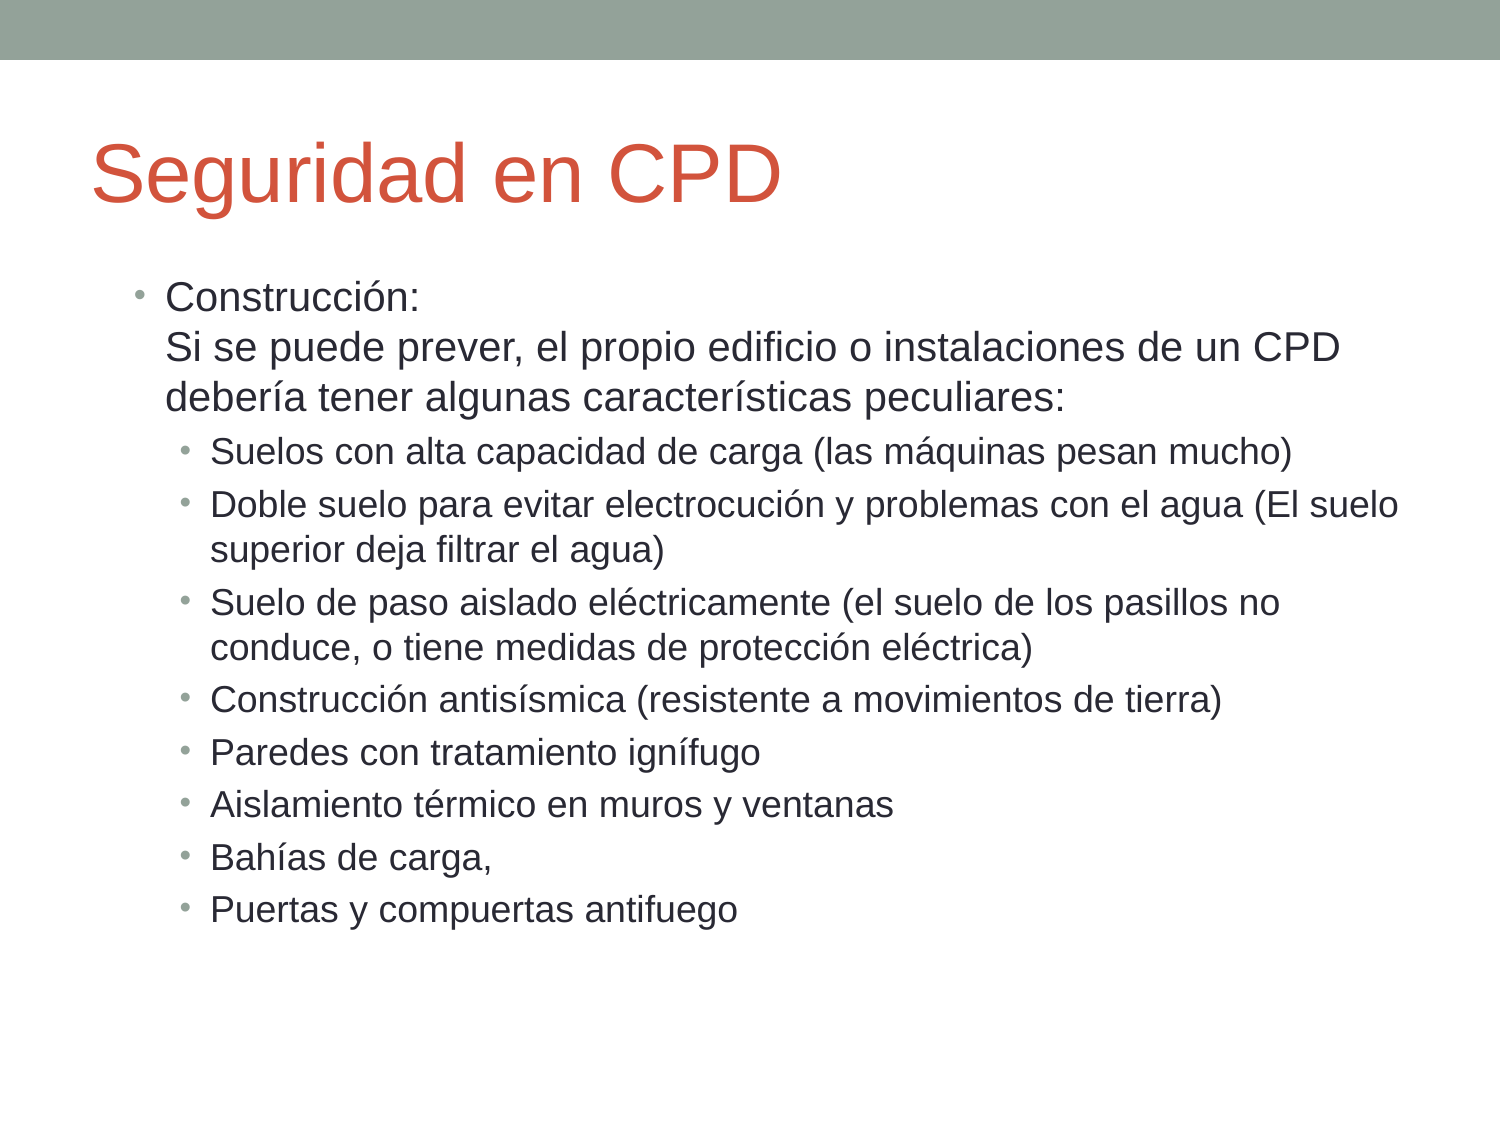

# Seguridad en CPD
Construcción:
Si se puede prever, el propio edificio o instalaciones de un CPD debería tener algunas características peculiares:
Suelos con alta capacidad de carga (las máquinas pesan mucho)
Doble suelo para evitar electrocución y problemas con el agua (El suelo superior deja filtrar el agua)
Suelo de paso aislado eléctricamente (el suelo de los pasillos no conduce, o tiene medidas de protección eléctrica)
Construcción antisísmica (resistente a movimientos de tierra)
Paredes con tratamiento ignífugo
Aislamiento térmico en muros y ventanas
Bahías de carga,
Puertas y compuertas antifuego